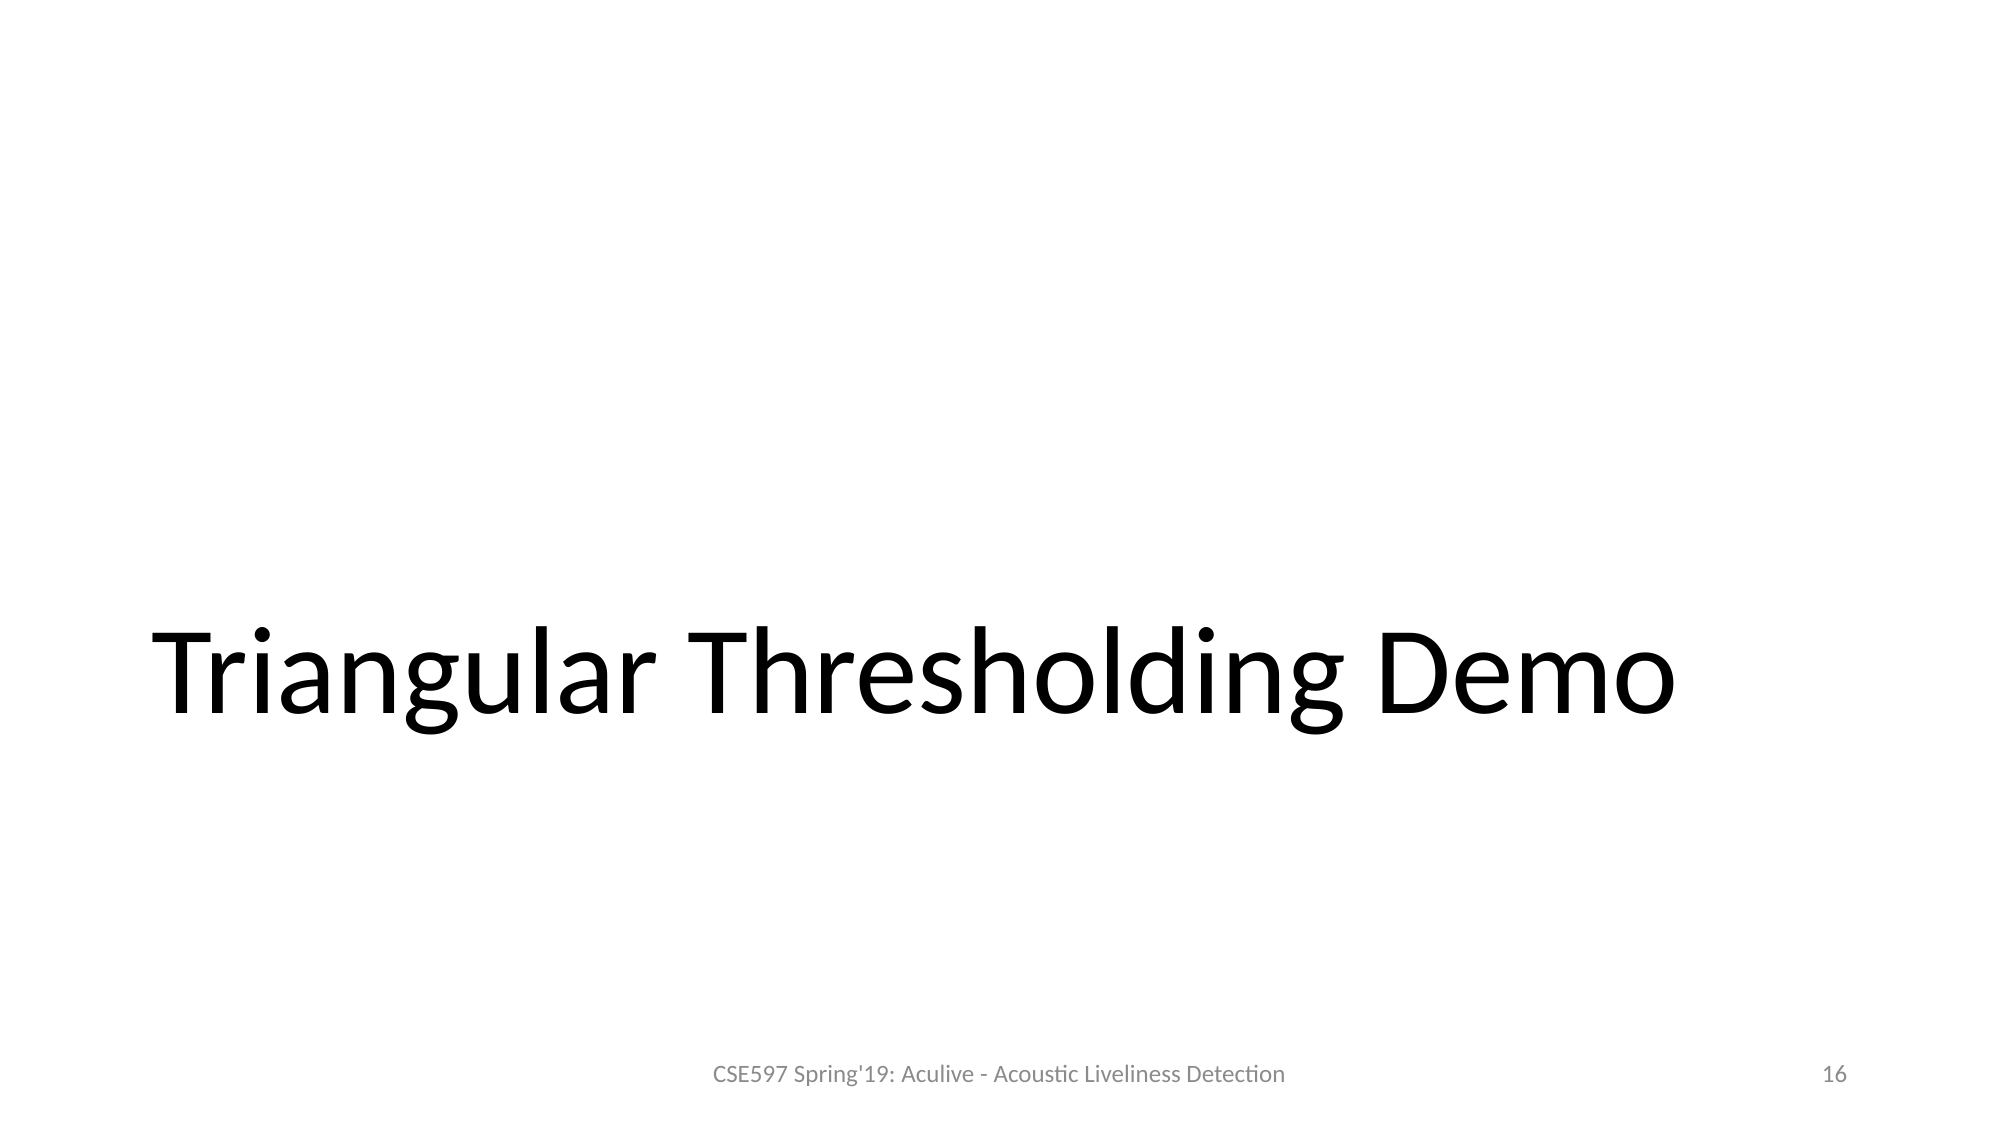

# Triangular Thresholding Demo
CSE597 Spring'19: Aculive - Acoustic Liveliness Detection
16